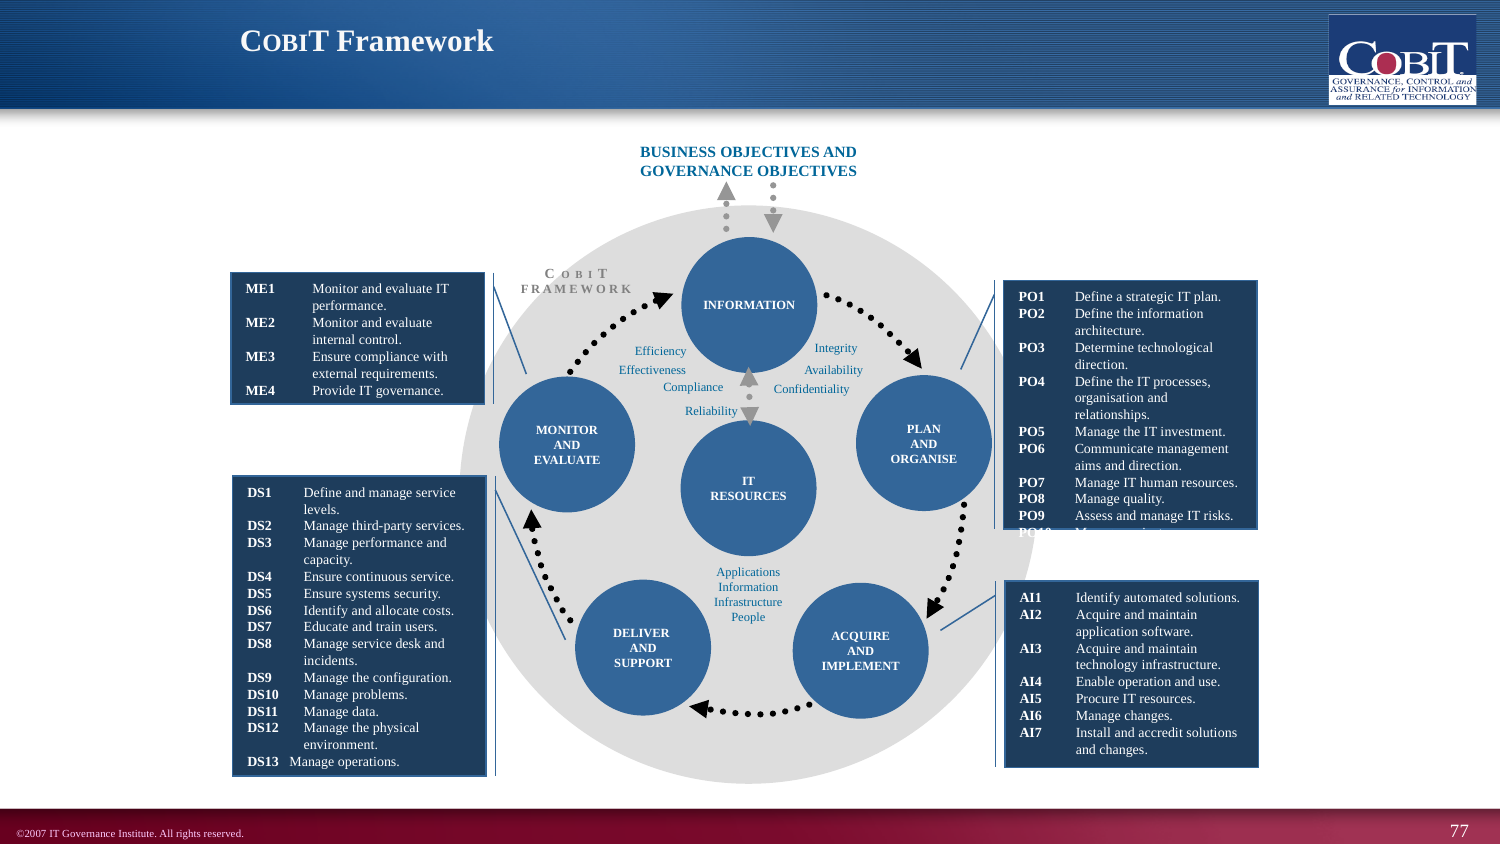

COBIT Framework
BUSINESS OBJECTIVES AND
GOVERNANCE OBJECTIVES

INFORMATION
C  O  B  I  T
F R A M E W O R K
ME1 	Monitor and evaluate IT performance.
ME2 	Monitor and evaluate internal control.
ME3 	Ensure compliance with external requirements.
ME4 	Provide IT governance.
PO1 	Define a strategic IT plan.
PO2 	Define the information architecture.
PO3 	Determine technological direction.
PO4 	Define the IT processes, organisation and relationships.
PO5 	Manage the IT investment.
PO6 	Communicate management aims and direction.
PO7 	Manage IT human resources.
PO8 	Manage quality.
PO9 	Assess and manage IT risks.
PO10 	Manage projects.

Integrity
Efficiency
Effectiveness
Availability

Compliance
Confidentiality
PLAN
AND
ORGANISE
MONITOR
AND
EVALUATE
Reliability
IT
RESOURCES
DS1 	Define and manage service levels.
DS2 	Manage third-party services.
DS3 	Manage performance and capacity.
DS4 	Ensure continuous service.
DS5 	Ensure systems security.
DS6 	Identify and allocate costs.
DS7 	Educate and train users.
DS8 	Manage service desk and incidents.
DS9 	Manage the configuration.
DS10 	Manage problems.
DS11 	Manage data.
DS12 	Manage the physical environment.
DS13   Manage operations.

Applications
Information
Infrastructure
People
DELIVER
AND
SUPPORT
AI1 	Identify automated solutions.
AI2 	Acquire and maintain application software.
AI3 	Acquire and maintain technology infrastructure.
AI4 	Enable operation and use.
AI5 	Procure IT resources.
AI6 	Manage changes.
AI7 	Install and accredit solutions and changes.
ACQUIRE
AND
IMPLEMENT